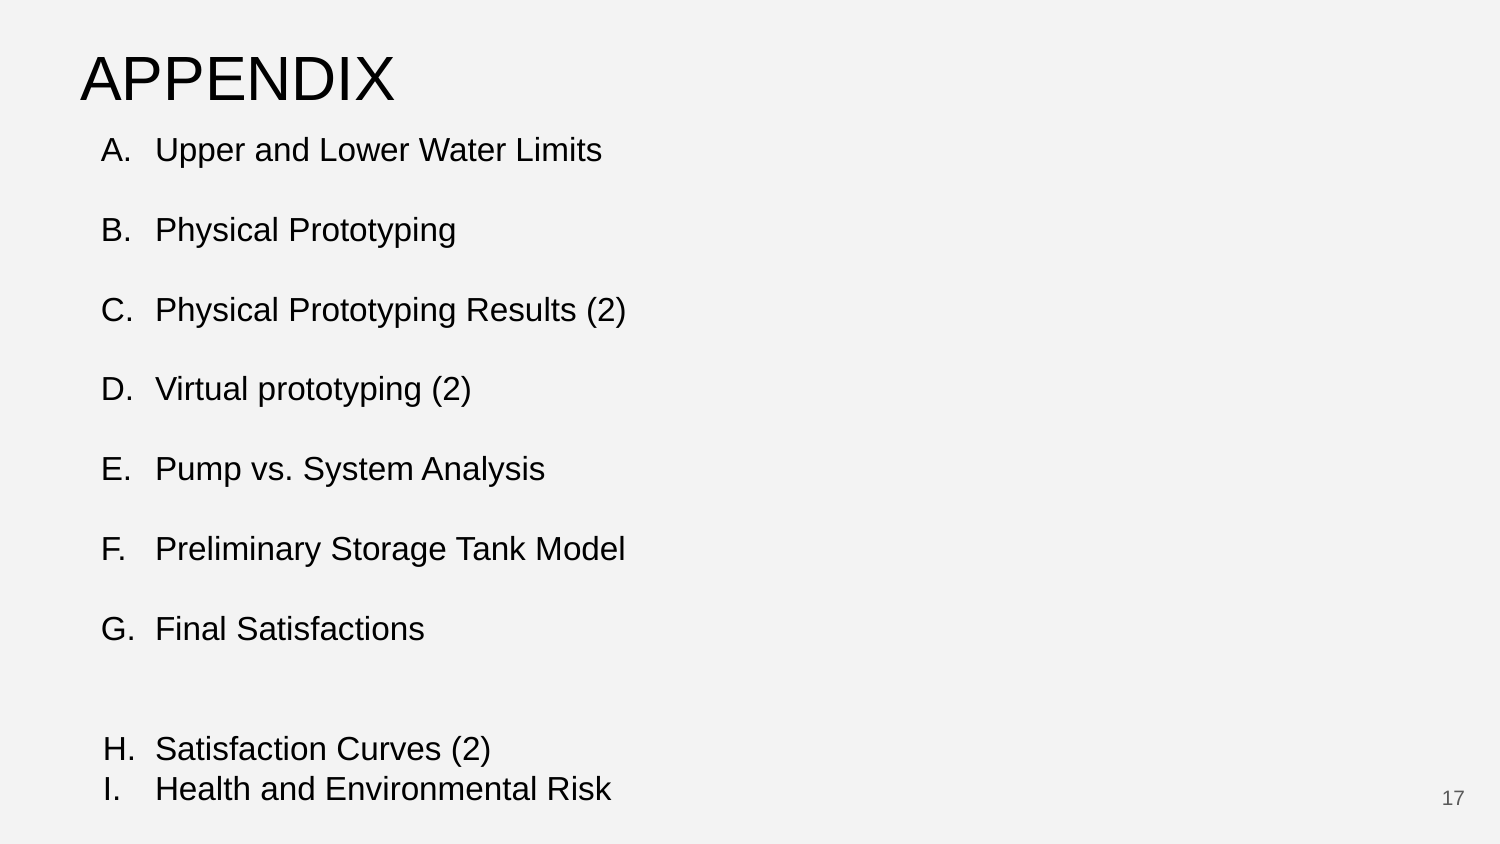

# APPENDIX
Upper and Lower Water Limits

Physical Prototyping

Physical Prototyping Results (2)

Virtual prototyping (2)

Pump vs. System Analysis

Preliminary Storage Tank Model
Final Satisfactions
Satisfaction Curves (2)
Health and Environmental Risk
17